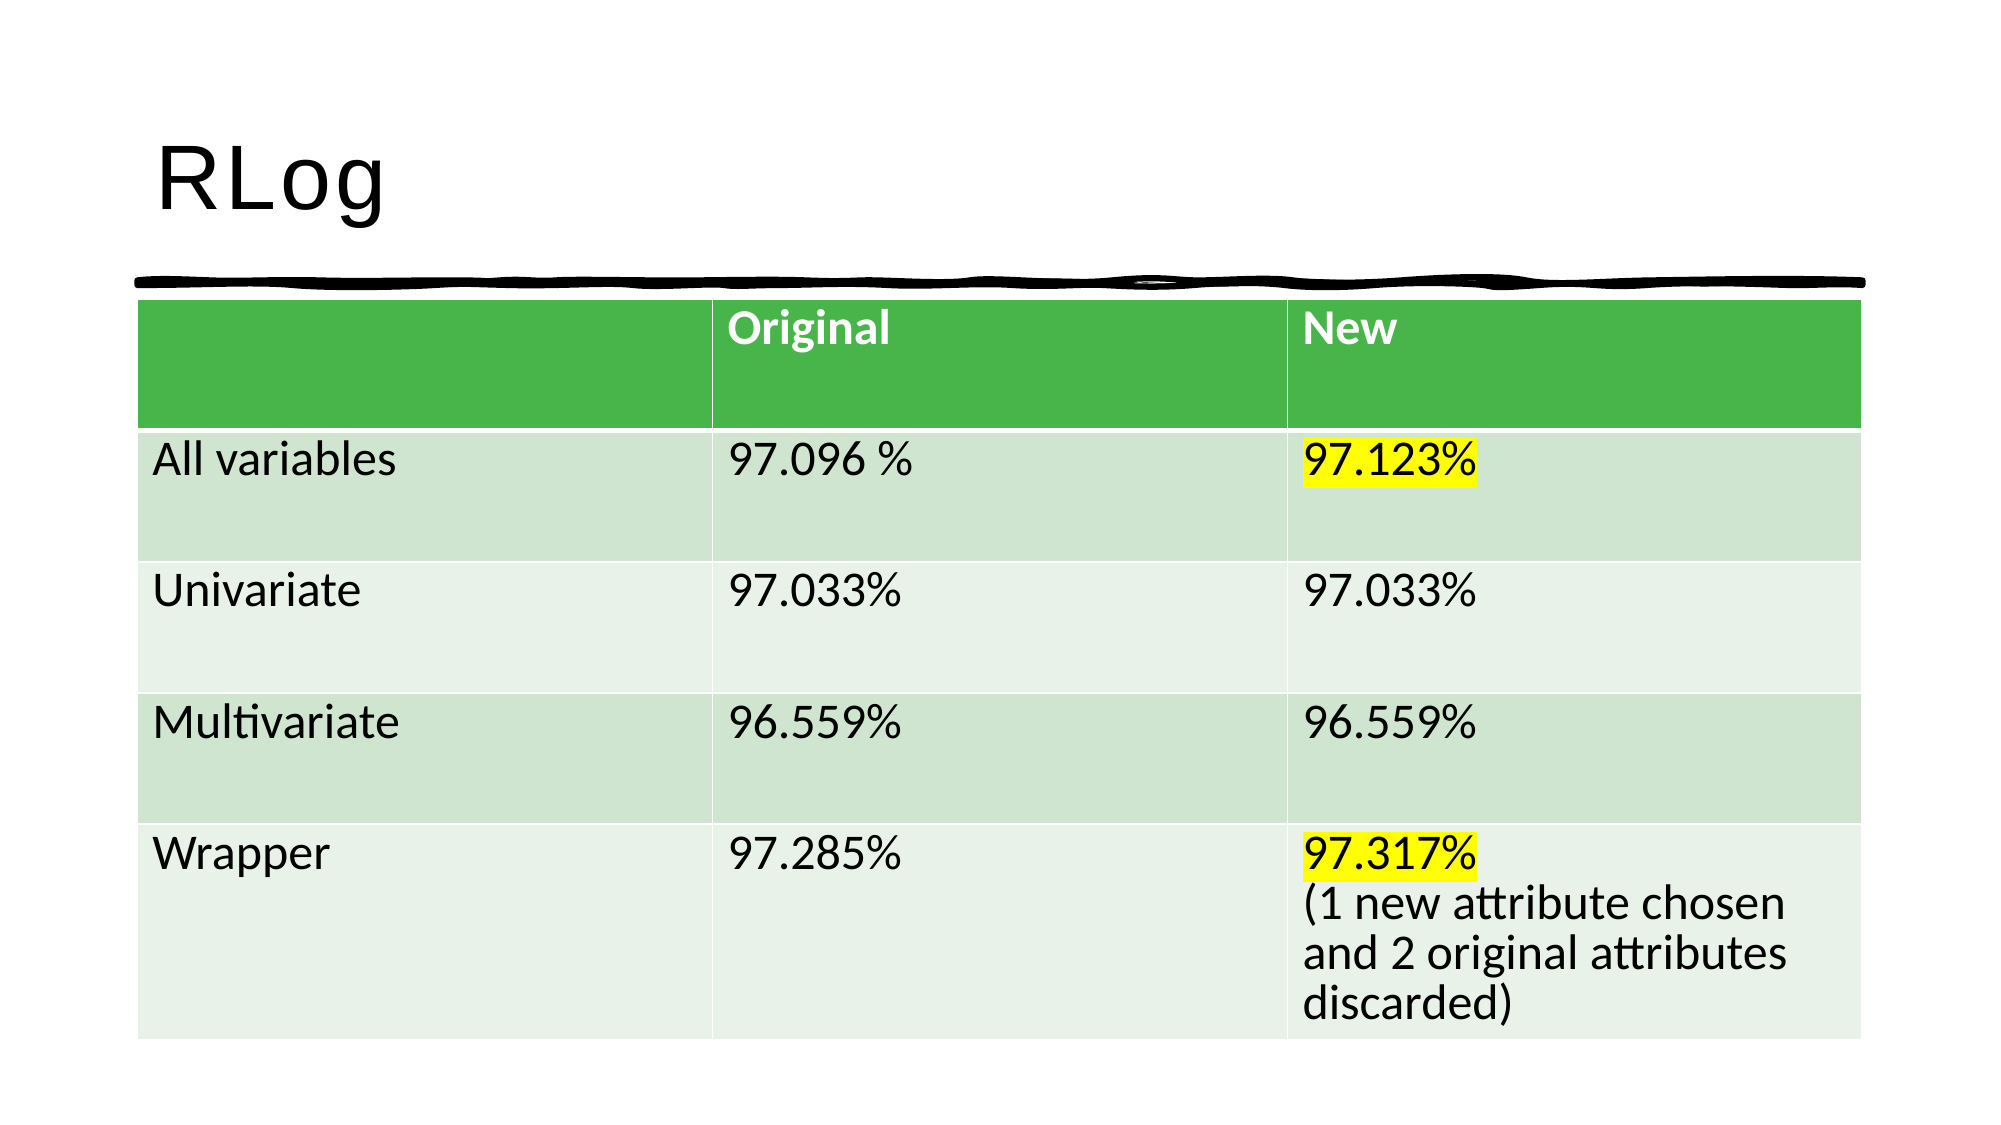

# RLog
|  | Original | New |
| --- | --- | --- |
| All variables | 97.096 % | 97.123% |
| Univariate | 97.033% | 97.033% |
| Multivariate | 96.559% | 96.559% |
| Wrapper | 97.285% | 97.317% (1 new attribute chosen and 2 original attributes discarded) |